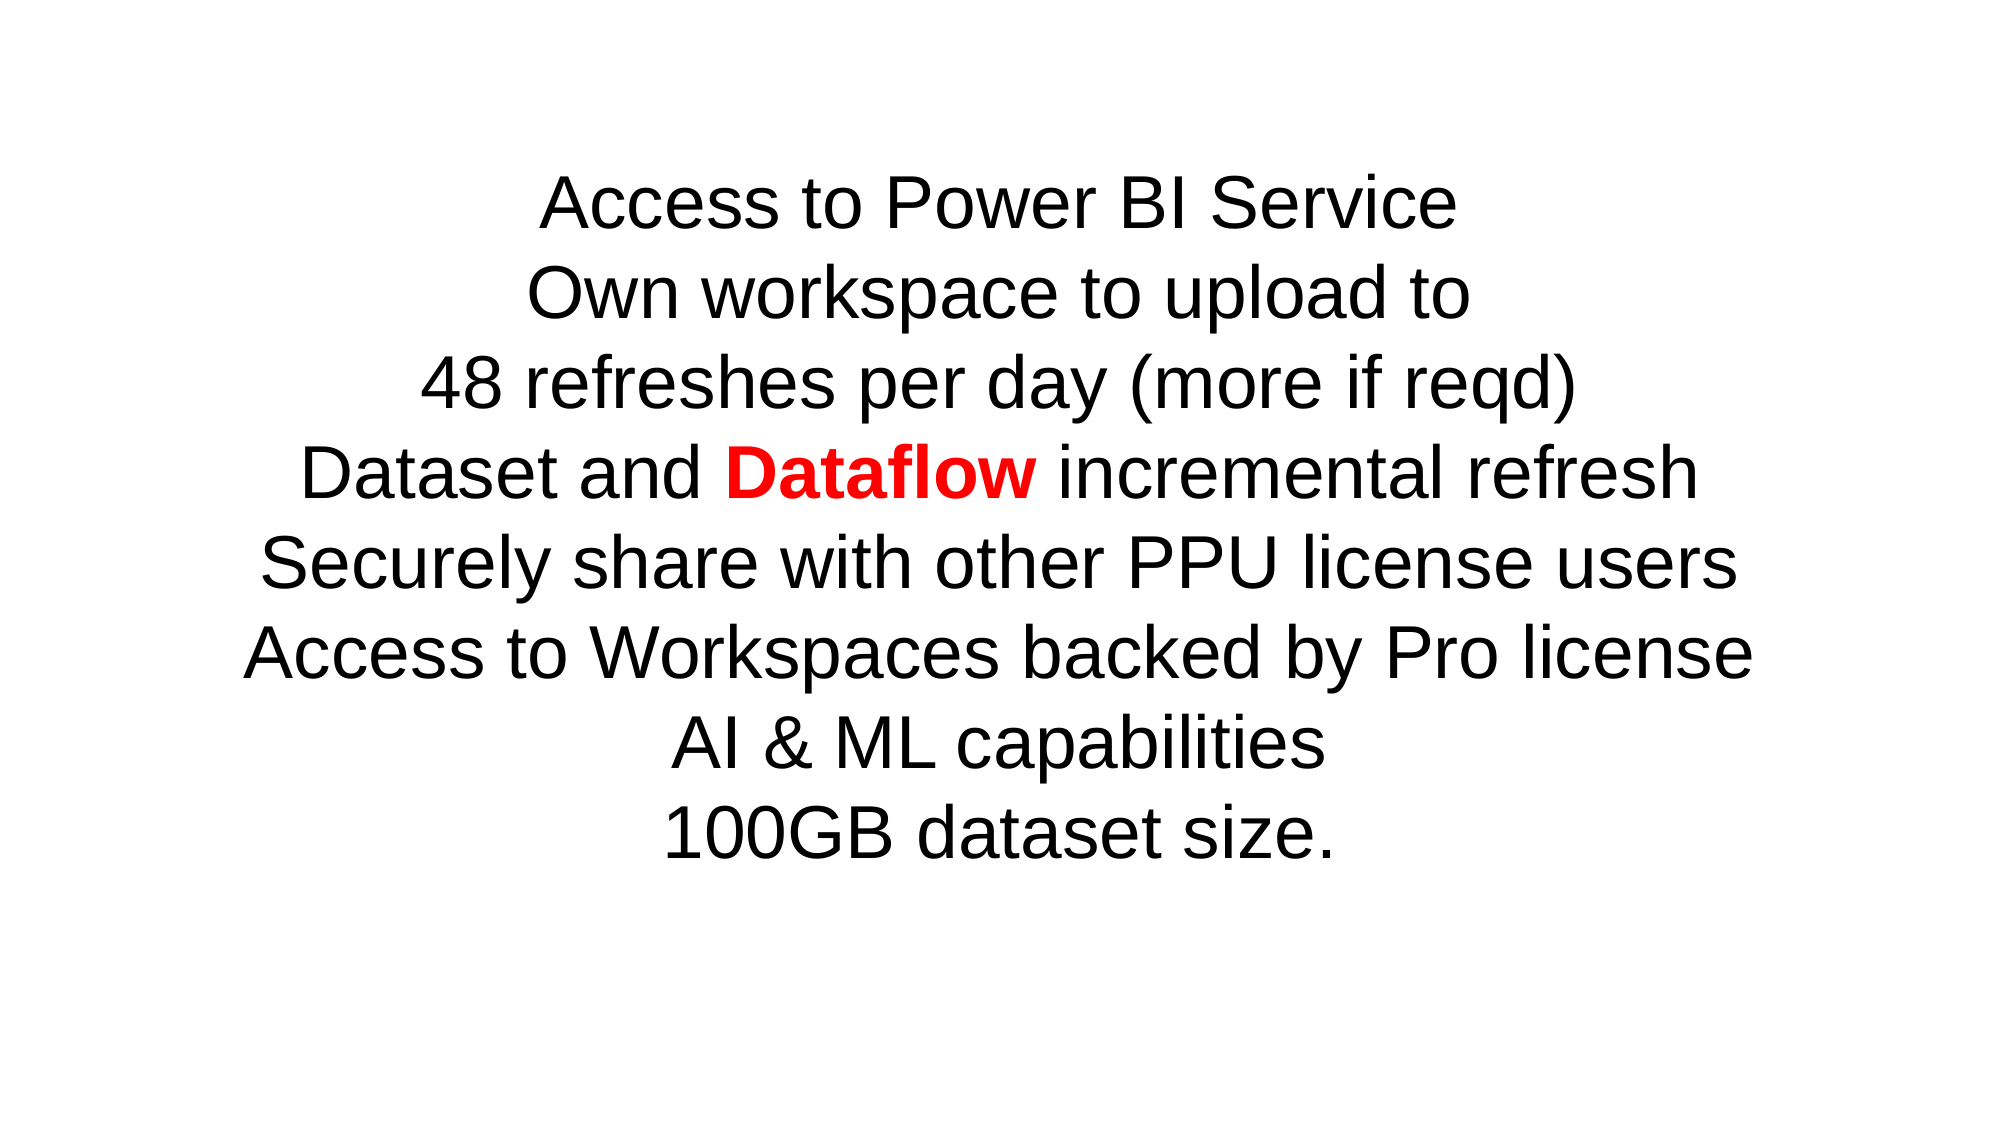

Access to Power BI Service
Own workspace to upload to
48 refreshes per day (more if reqd)
Dataset and Dataflow incremental refresh
Securely share with other PPU license users
Access to Workspaces backed by Pro license
AI & ML capabilities
100GB dataset size.